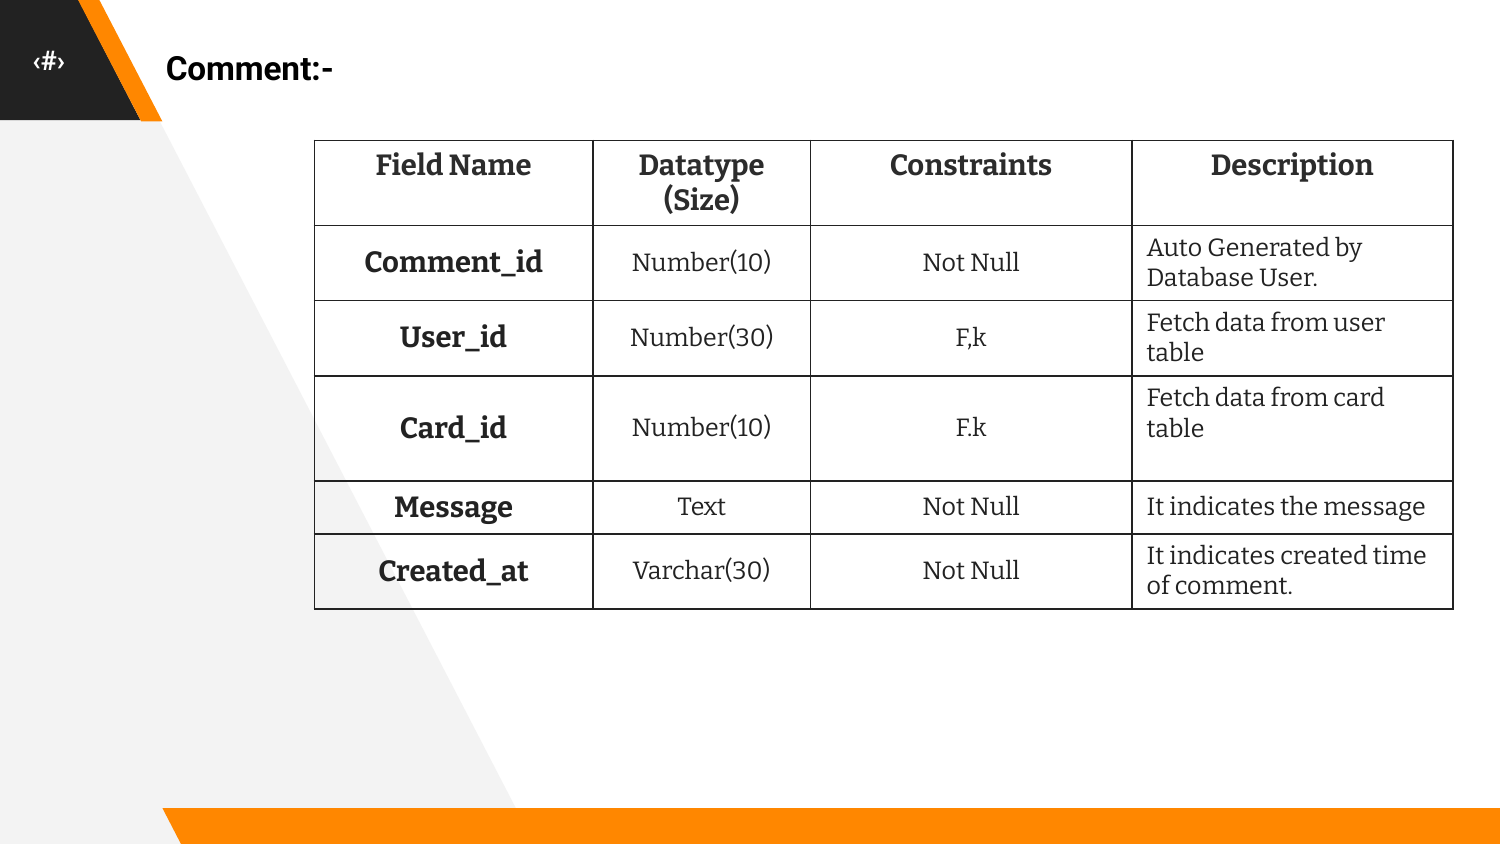

‹#›
Comment:-
| Field Name | Datatype (Size) | Constraints | Description |
| --- | --- | --- | --- |
| Comment\_id | Number(10) | Not Null | Auto Generated by Database User. |
| User\_id | Number(30) | F,k | Fetch data from user table |
| Card\_id | Number(10) | F.k | Fetch data from card table |
| Message | Text | Not Null | It indicates the message |
| Created\_at | Varchar(30) | Not Null | It indicates created time of comment. |